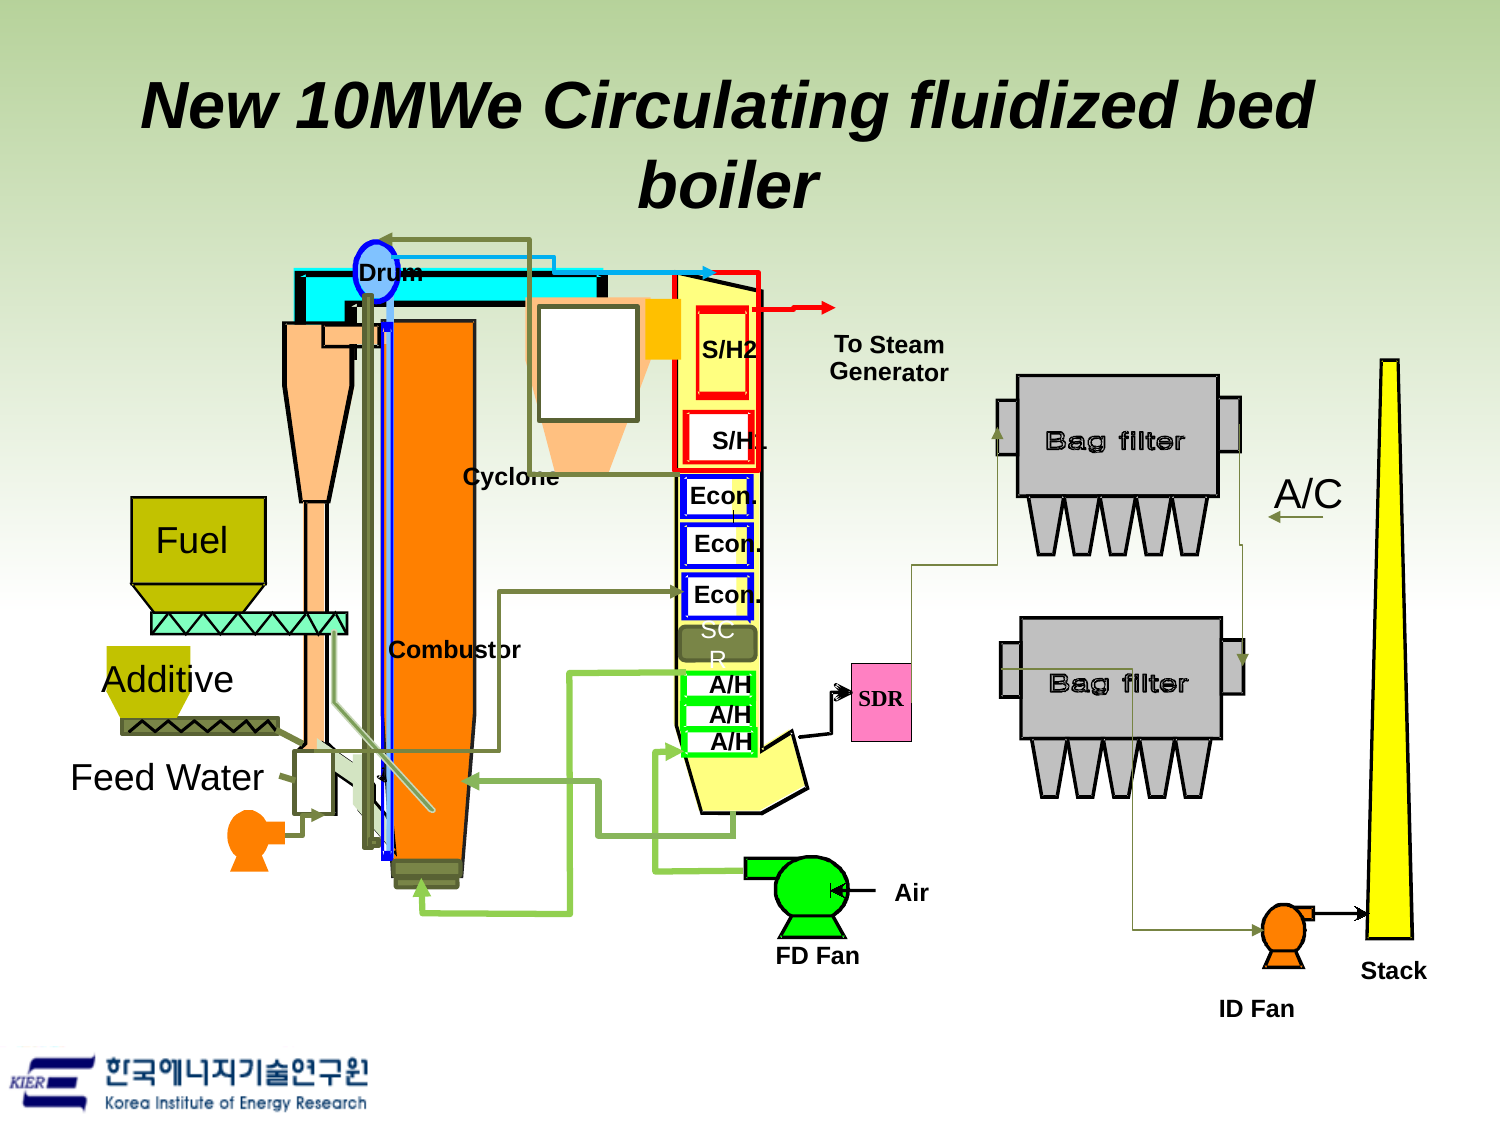

New 10MWe Circulating fluidized bed boiler

Drum

S/H2

To Steam
Generator

S/H1
A/C
Cyclone

Econ.

Fuel

Econ.

Econ.

SCR

Combustor

A/H

SDR

A/H

A/H

Feed Water

Air

FD Fan

ID Fan
Stack

Additive